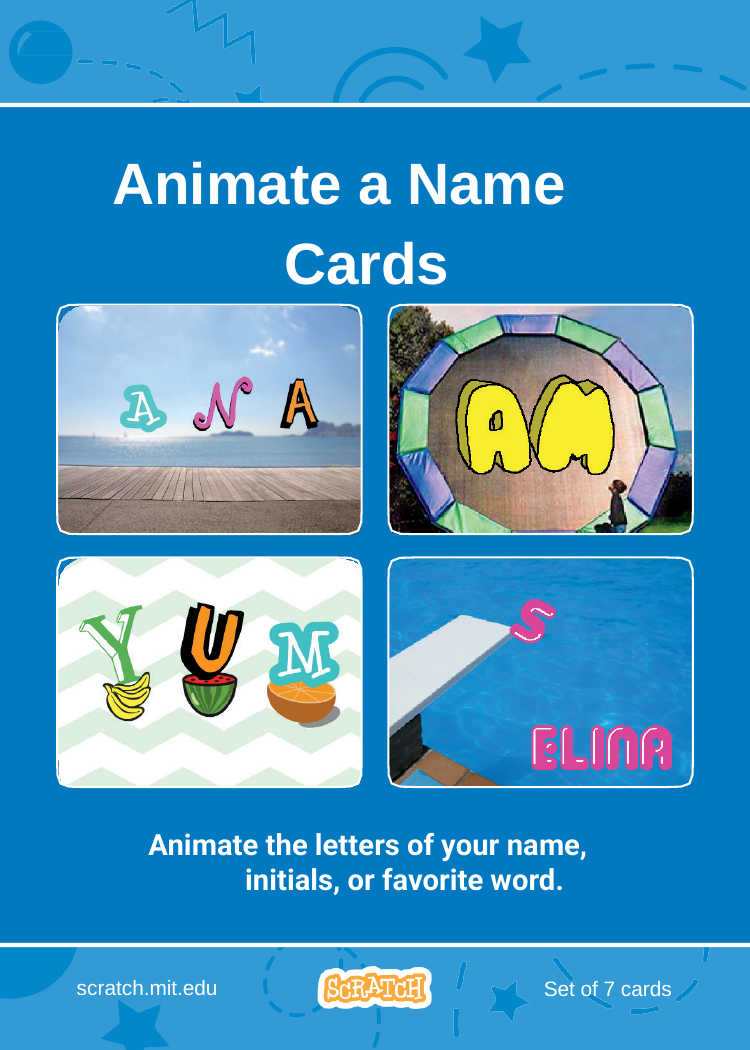

# Animate a Name  Cards

Animate the letters of your name,
initials, or favorite word.

scratch.mit.edu
1
Set of 7 cards